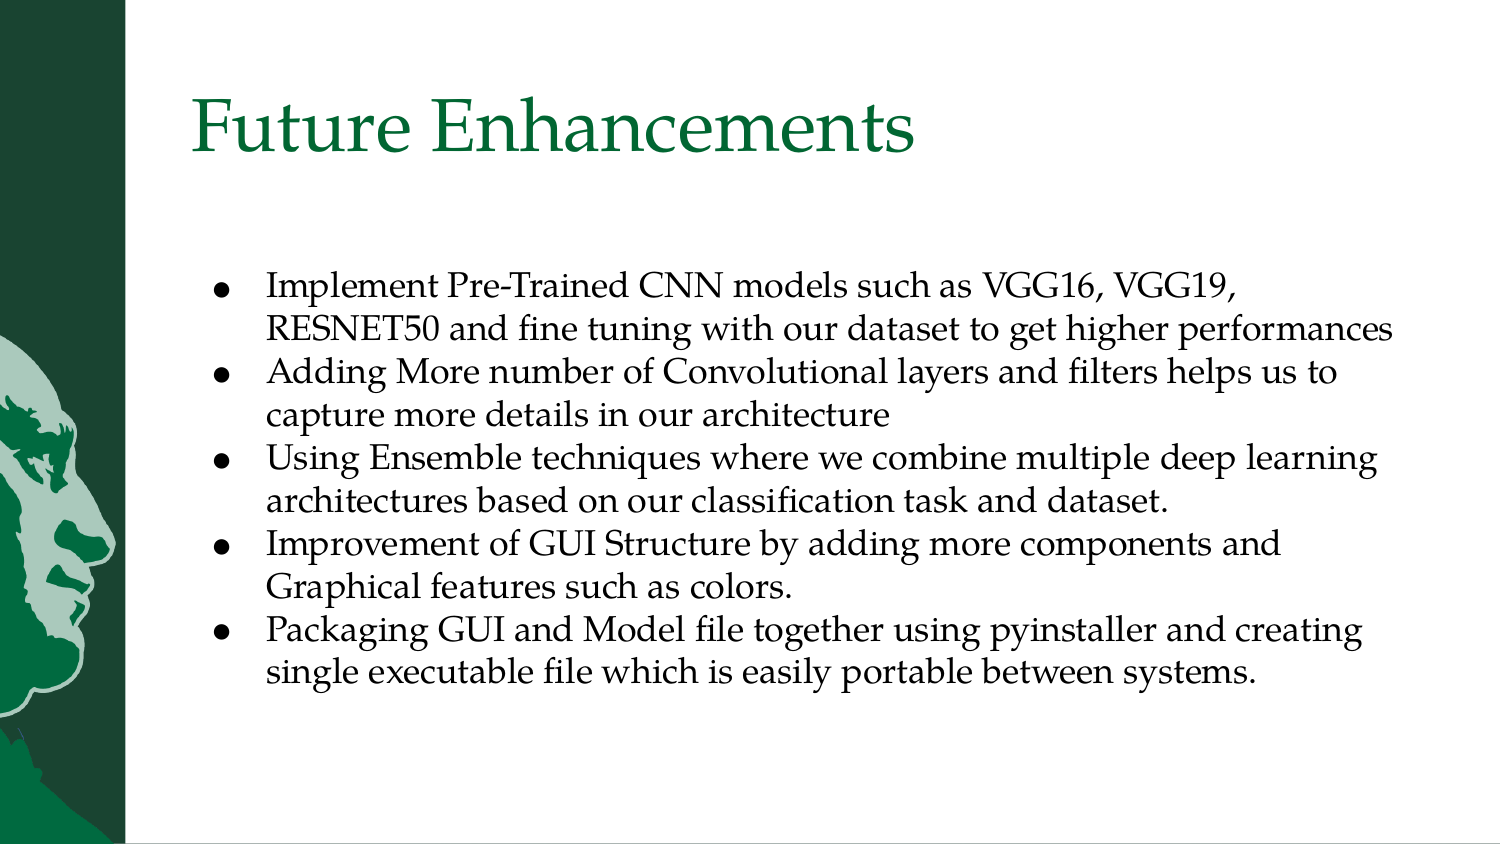

# Future Enhancements
Implement Pre-Trained CNN models such as VGG16, VGG19, RESNET50 and fine tuning with our dataset to get higher performances
Adding More number of Convolutional layers and filters helps us to capture more details in our architecture
Using Ensemble techniques where we combine multiple deep learning architectures based on our classification task and dataset.
Improvement of GUI Structure by adding more components and Graphical features such as colors.
Packaging GUI and Model file together using pyinstaller and creating single executable file which is easily portable between systems.